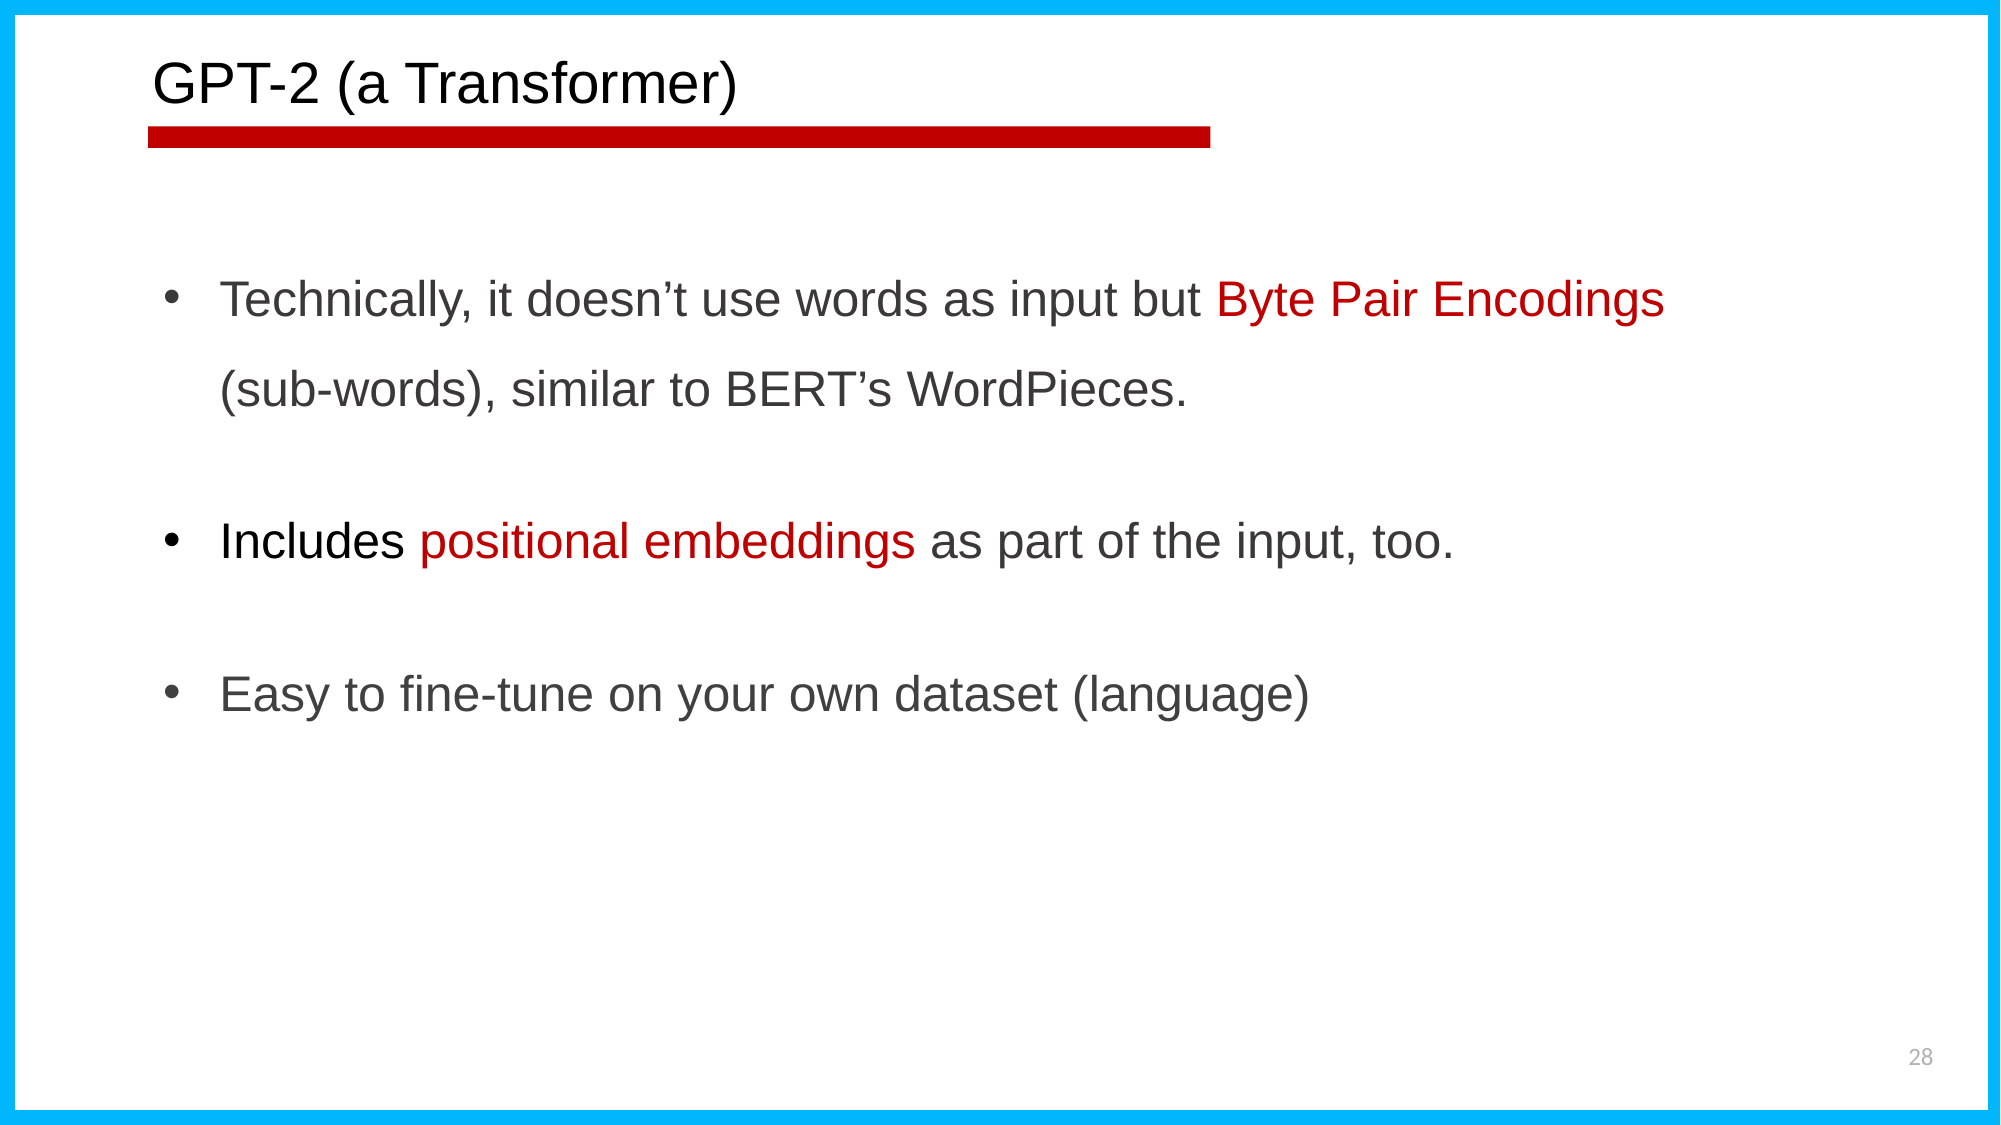

# GPT-2 (a Transformer)

Technically, it doesn’t use words as input but Byte Pair Encodings (sub-words), similar to BERT’s WordPieces.
Includes positional embeddings as part of the input, too.
Easy to fine-tune on your own dataset (language)

28